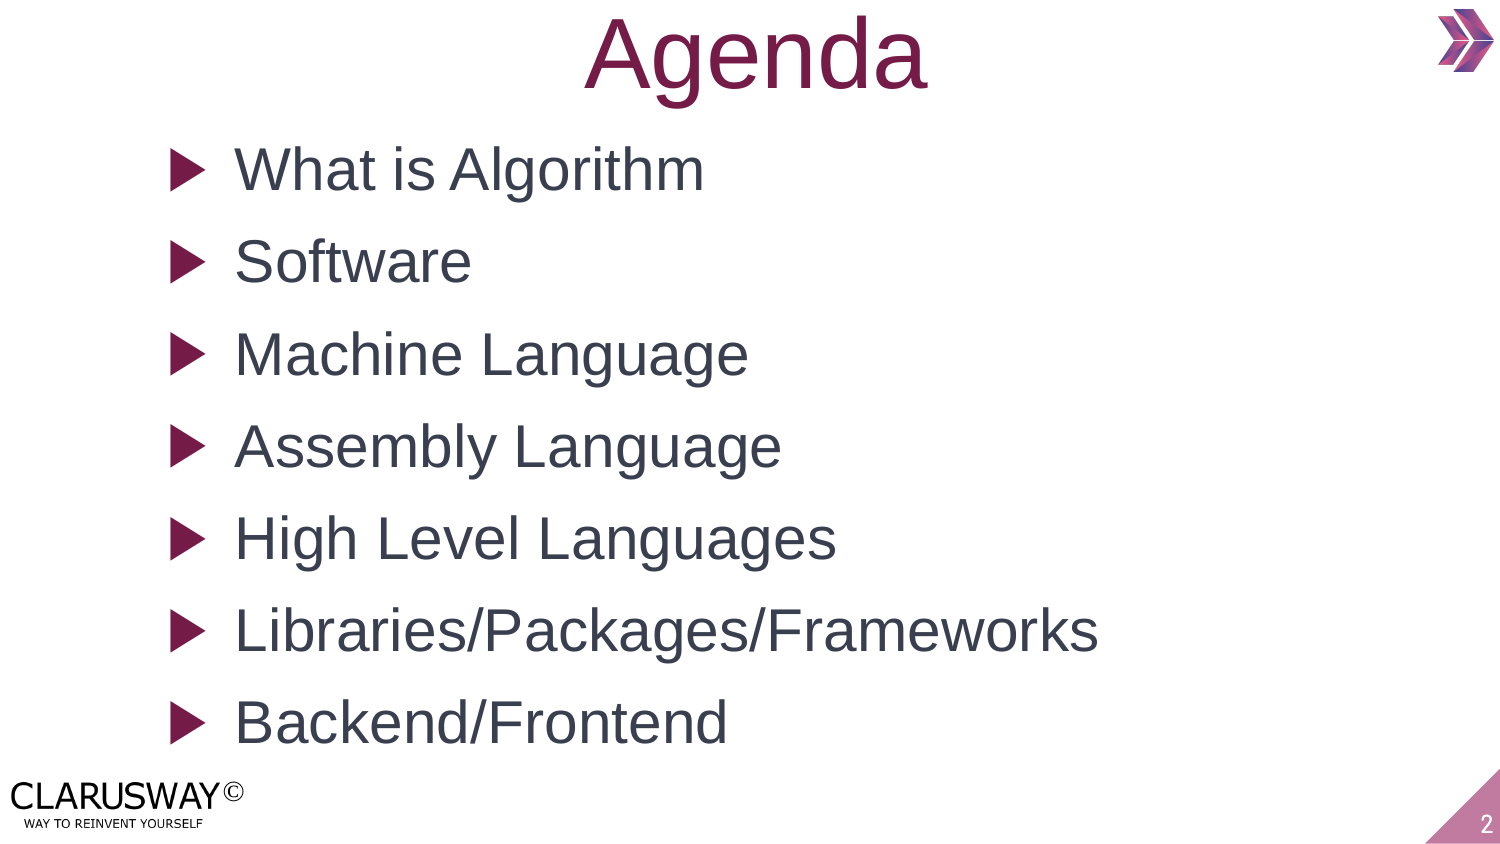

Agenda
What is Algorithm
Software
Machine Language
Assembly Language
High Level Languages
Libraries/Packages/Frameworks
Backend/Frontend
2